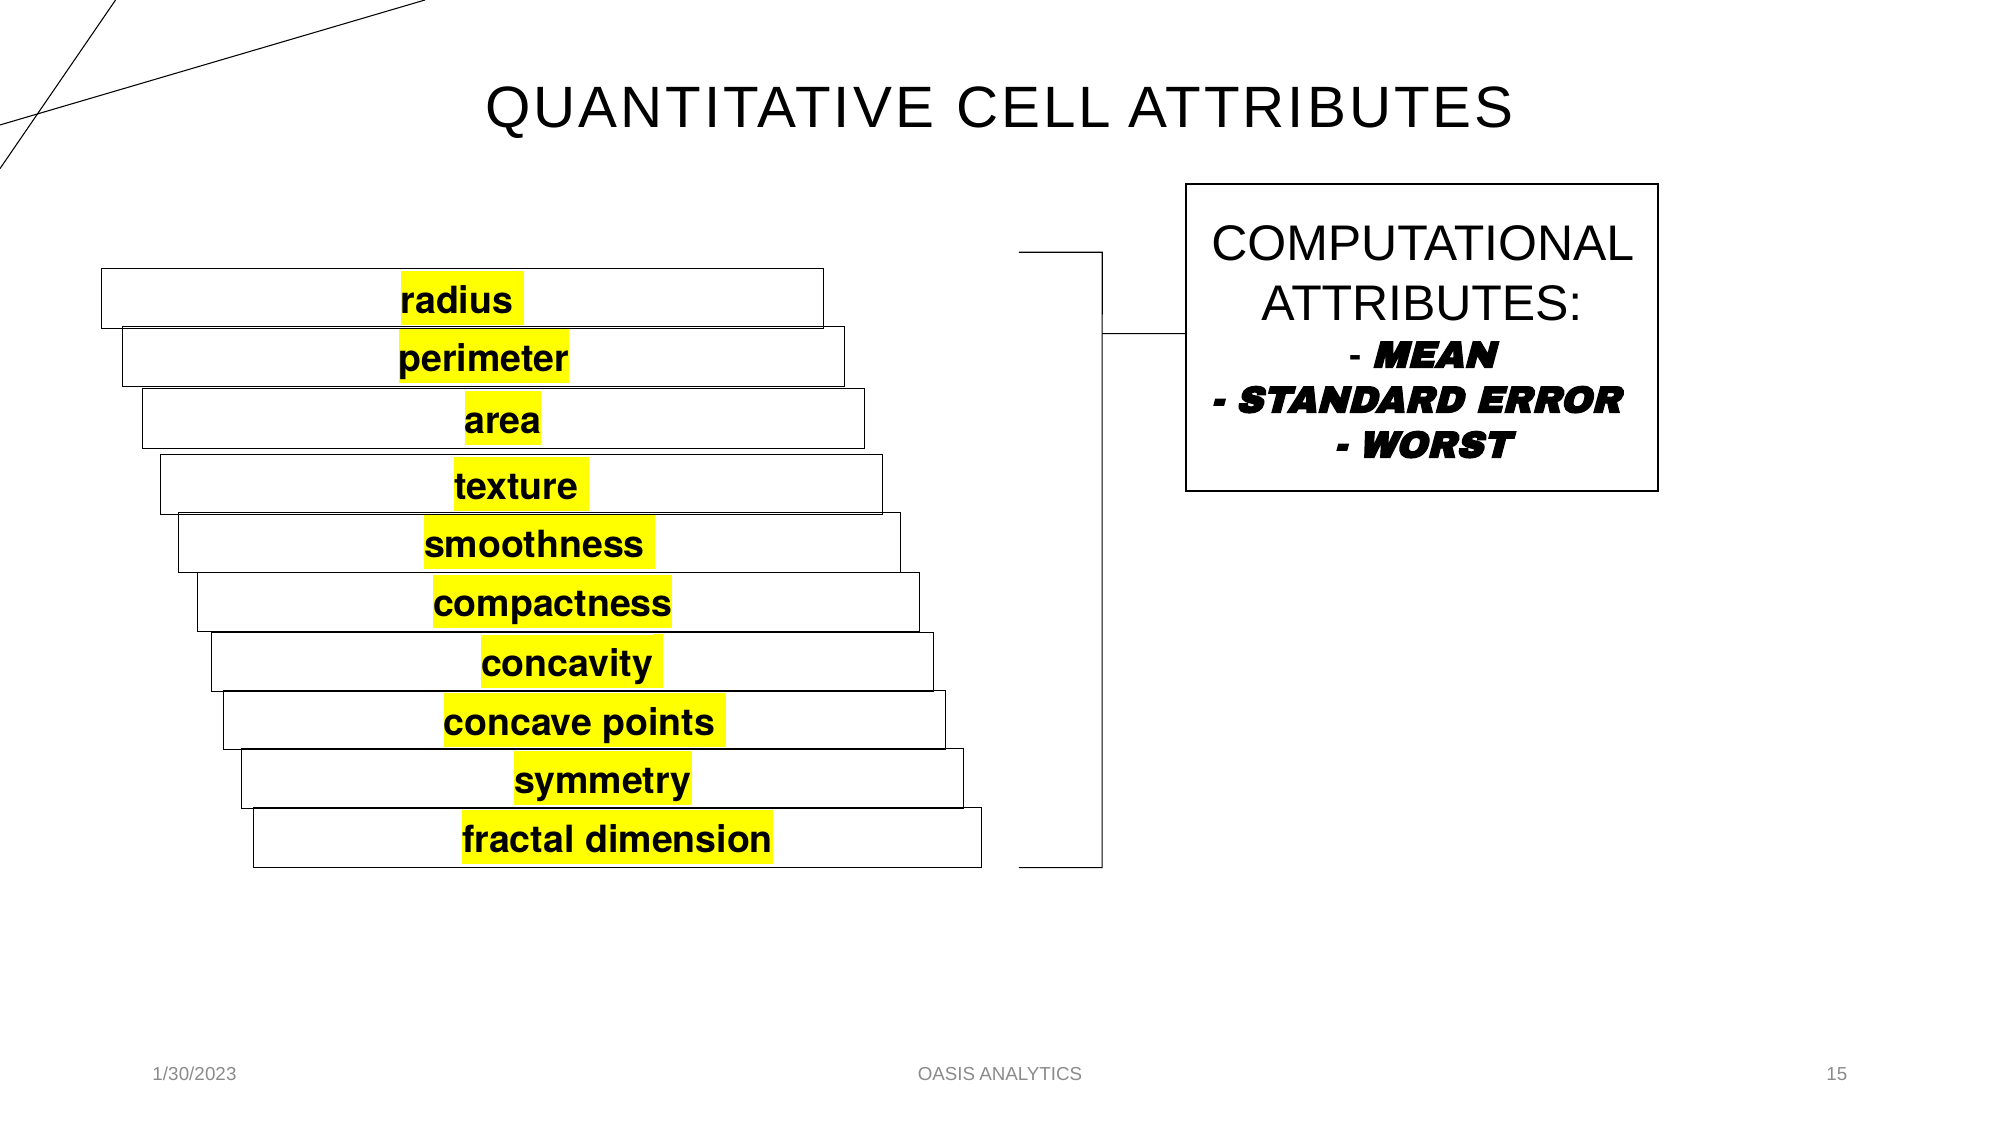

# QUANTITATIVE CELL ATTRIBUTES
COMPUTATIONAL ATTRIBUTES:
- MEAN
- STANDARD ERROR
- WORST

radius
perimeter
area
texture
smoothness
compactness
concavity
concave points
symmetry
fractal dimension
1/30/2023
OASIS ANALYTICS
15